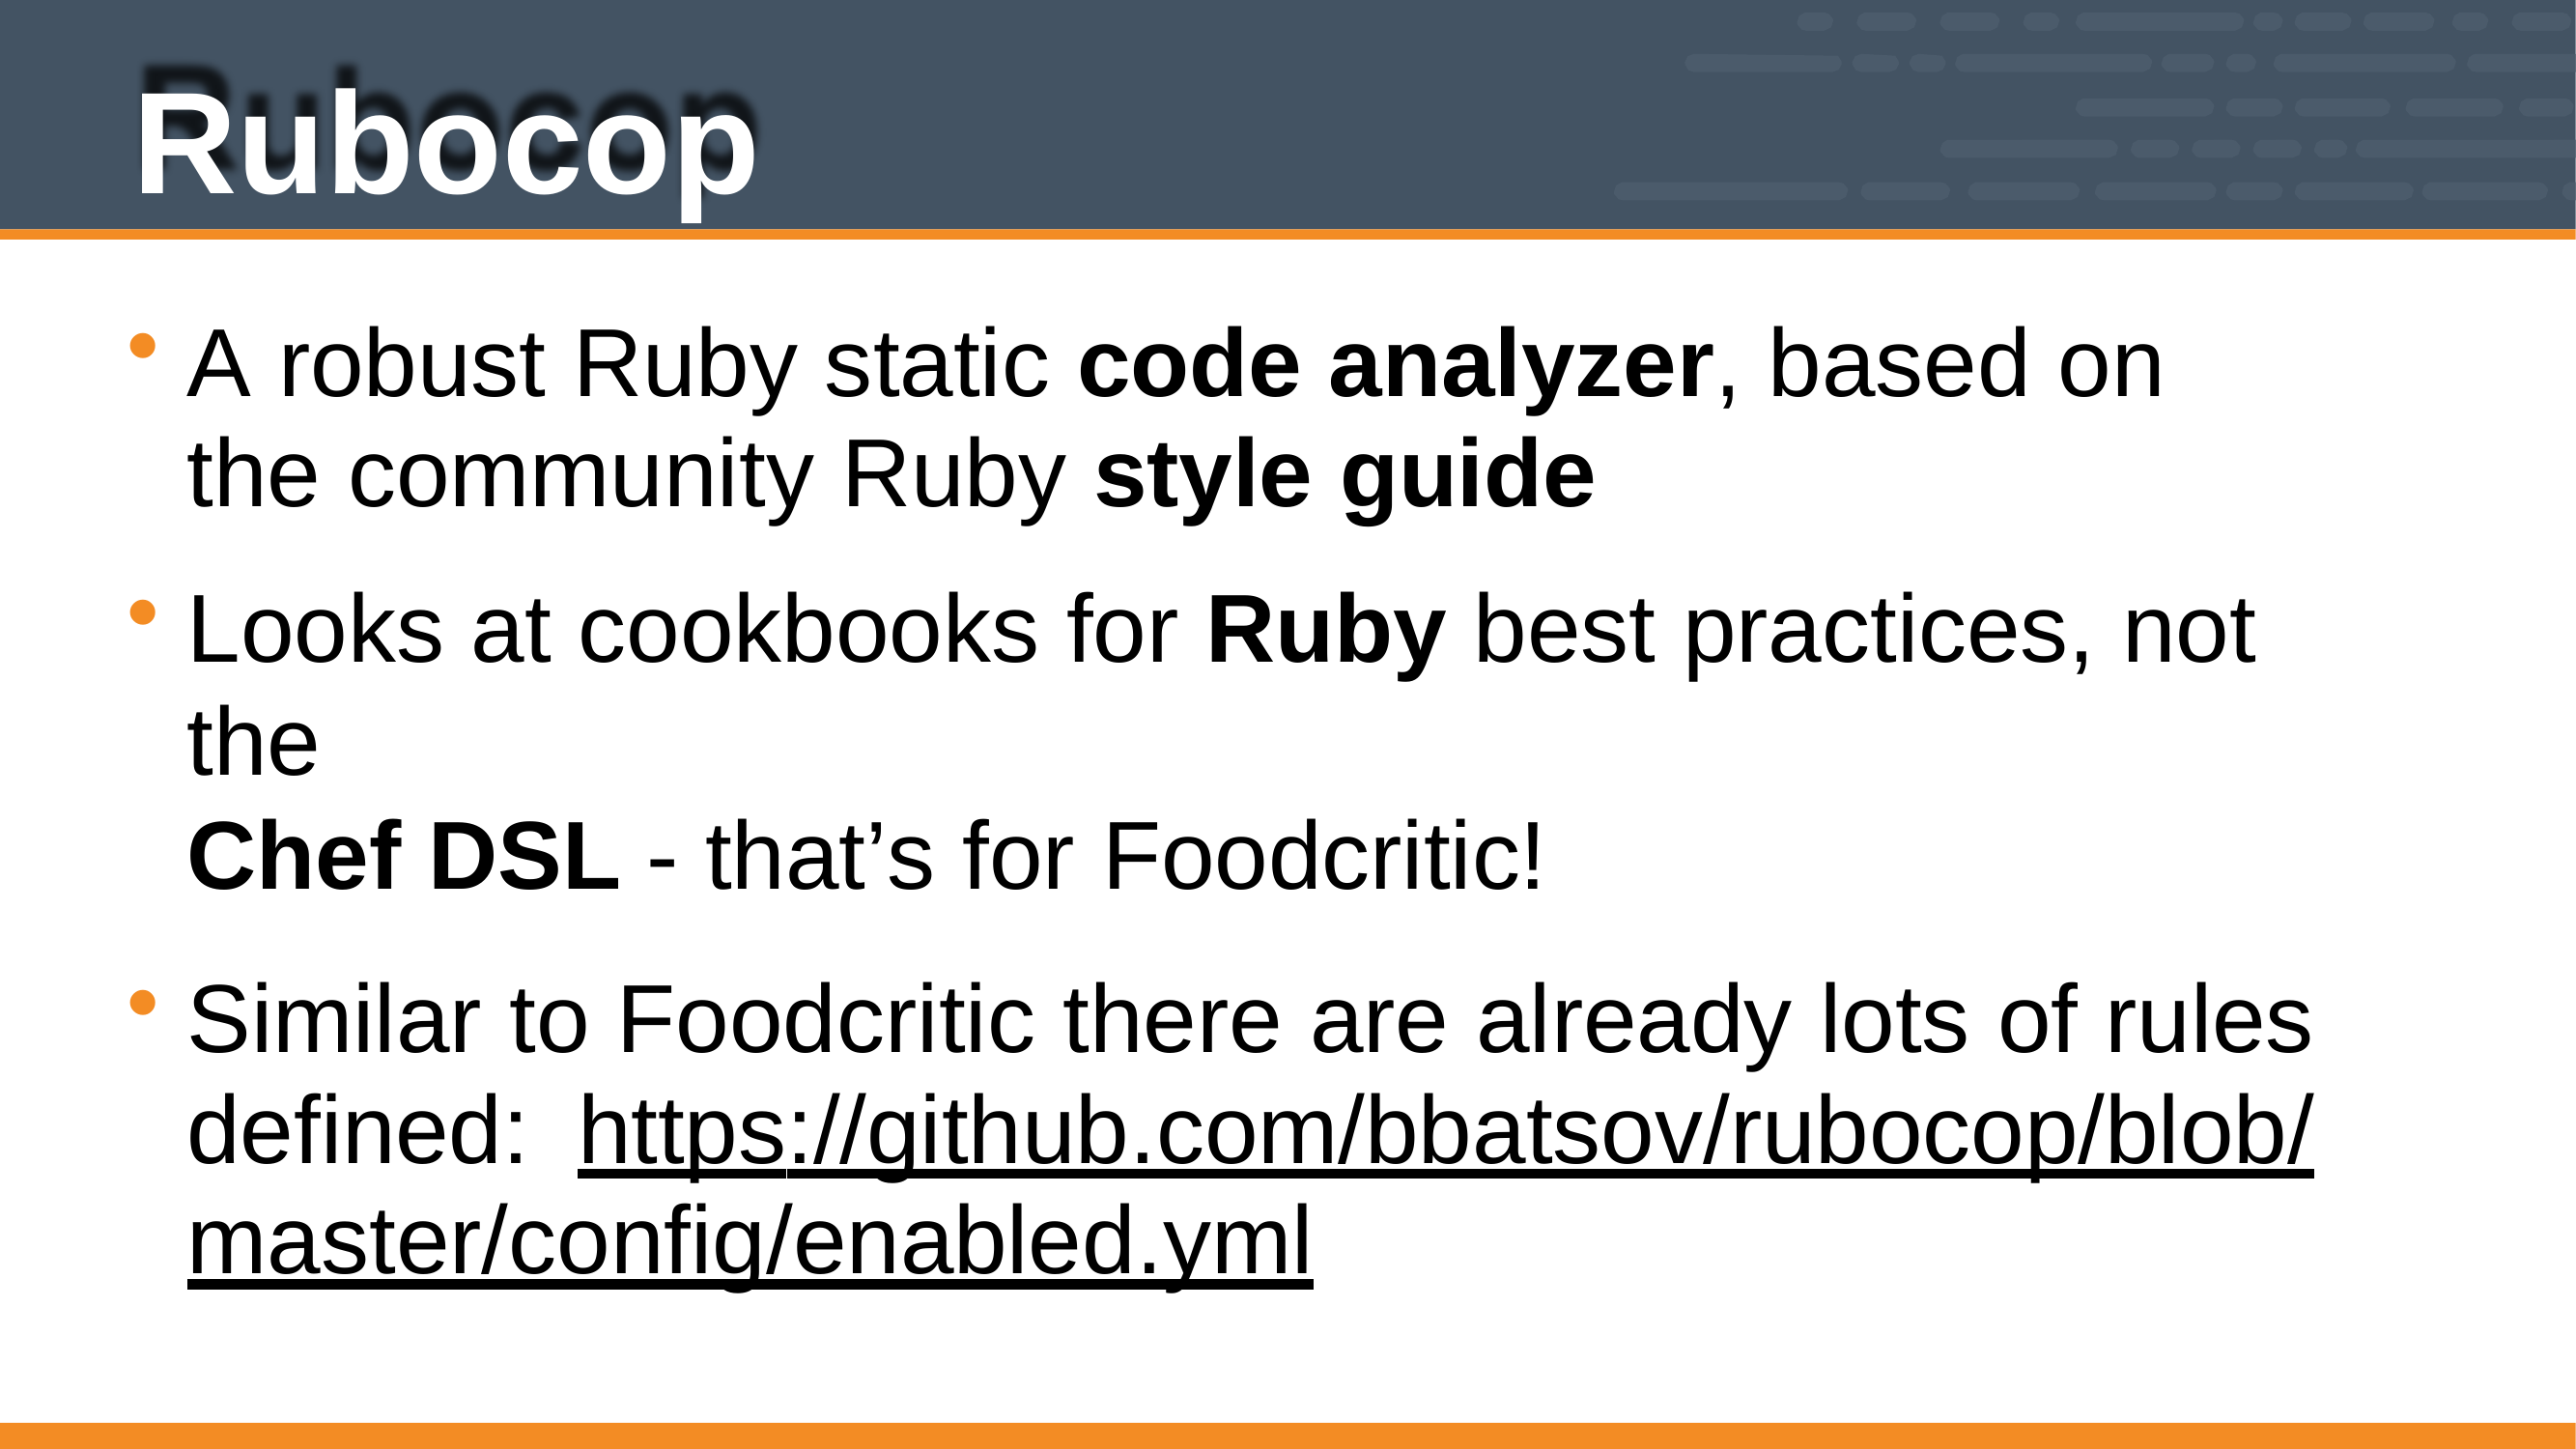

# Rubocop

A robust Ruby static code analyzer, based on the community Ruby style guide
Looks at cookbooks for Ruby best practices, not the
Chef DSL - that’s for Foodcritic!
Similar to Foodcritic there are already lots of rules defined: https://github.com/bbatsov/rubocop/blob/ master/config/enabled.yml